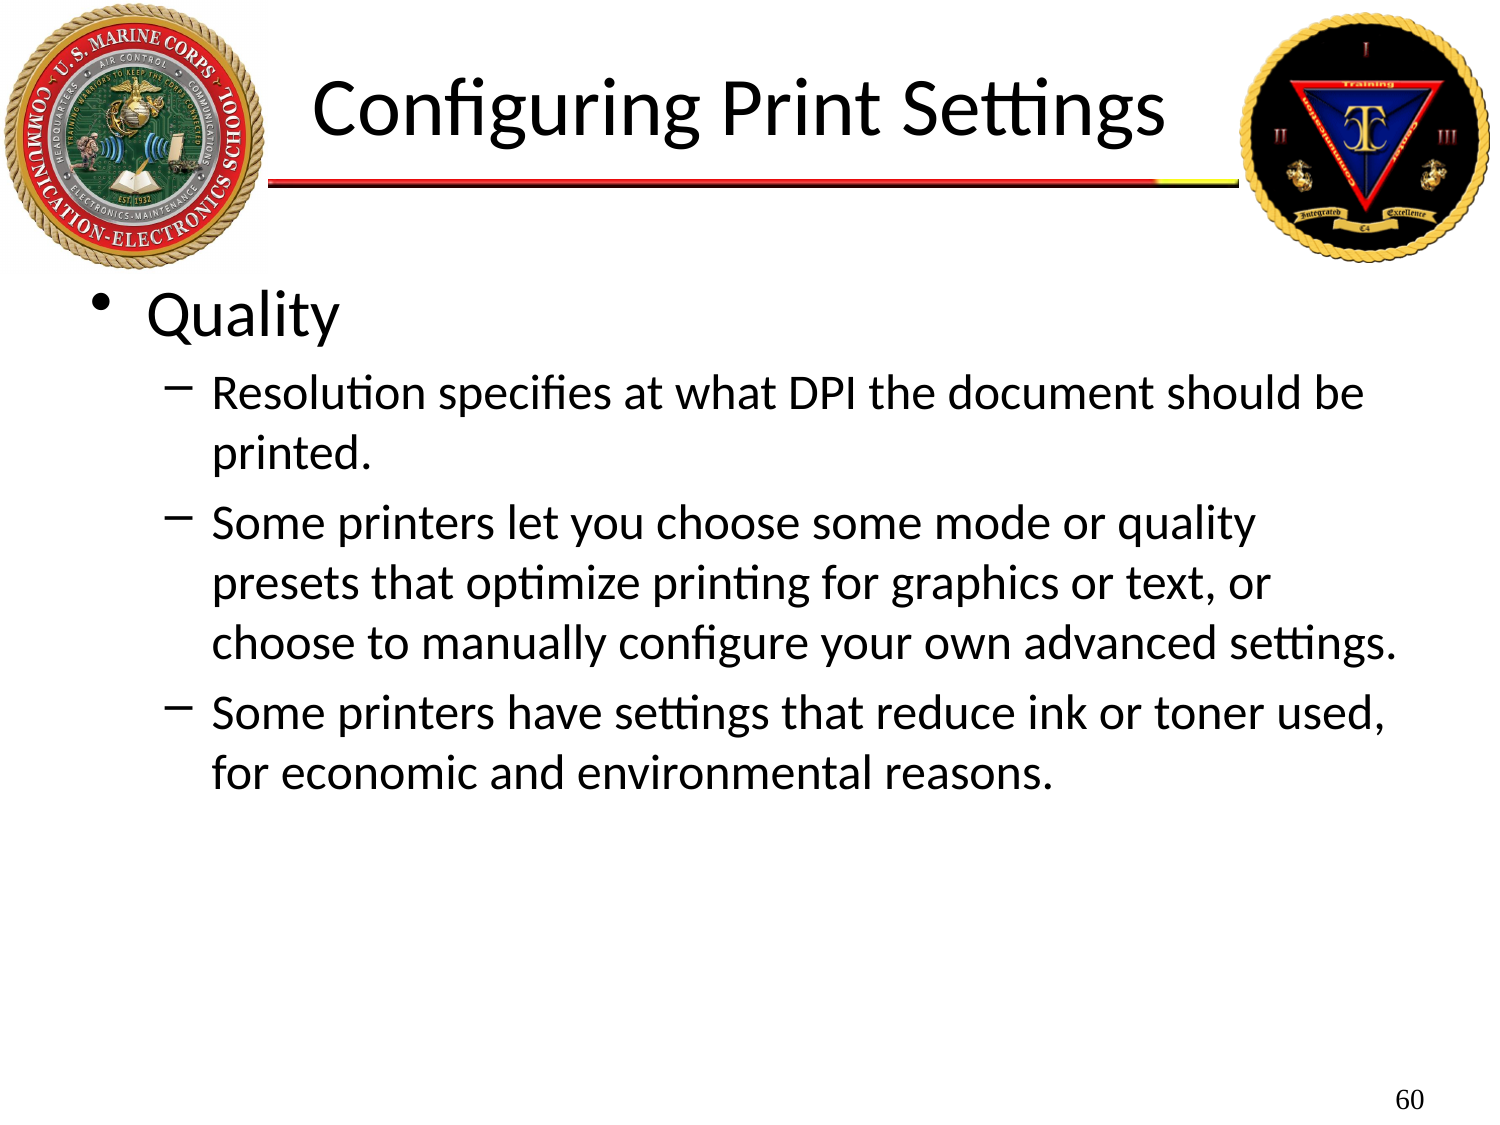

# Configuring Print Settings
Quality
Resolution specifies at what DPI the document should be printed.
Some printers let you choose some mode or quality presets that optimize printing for graphics or text, or choose to manually configure your own advanced settings.
Some printers have settings that reduce ink or toner used, for economic and environmental reasons.